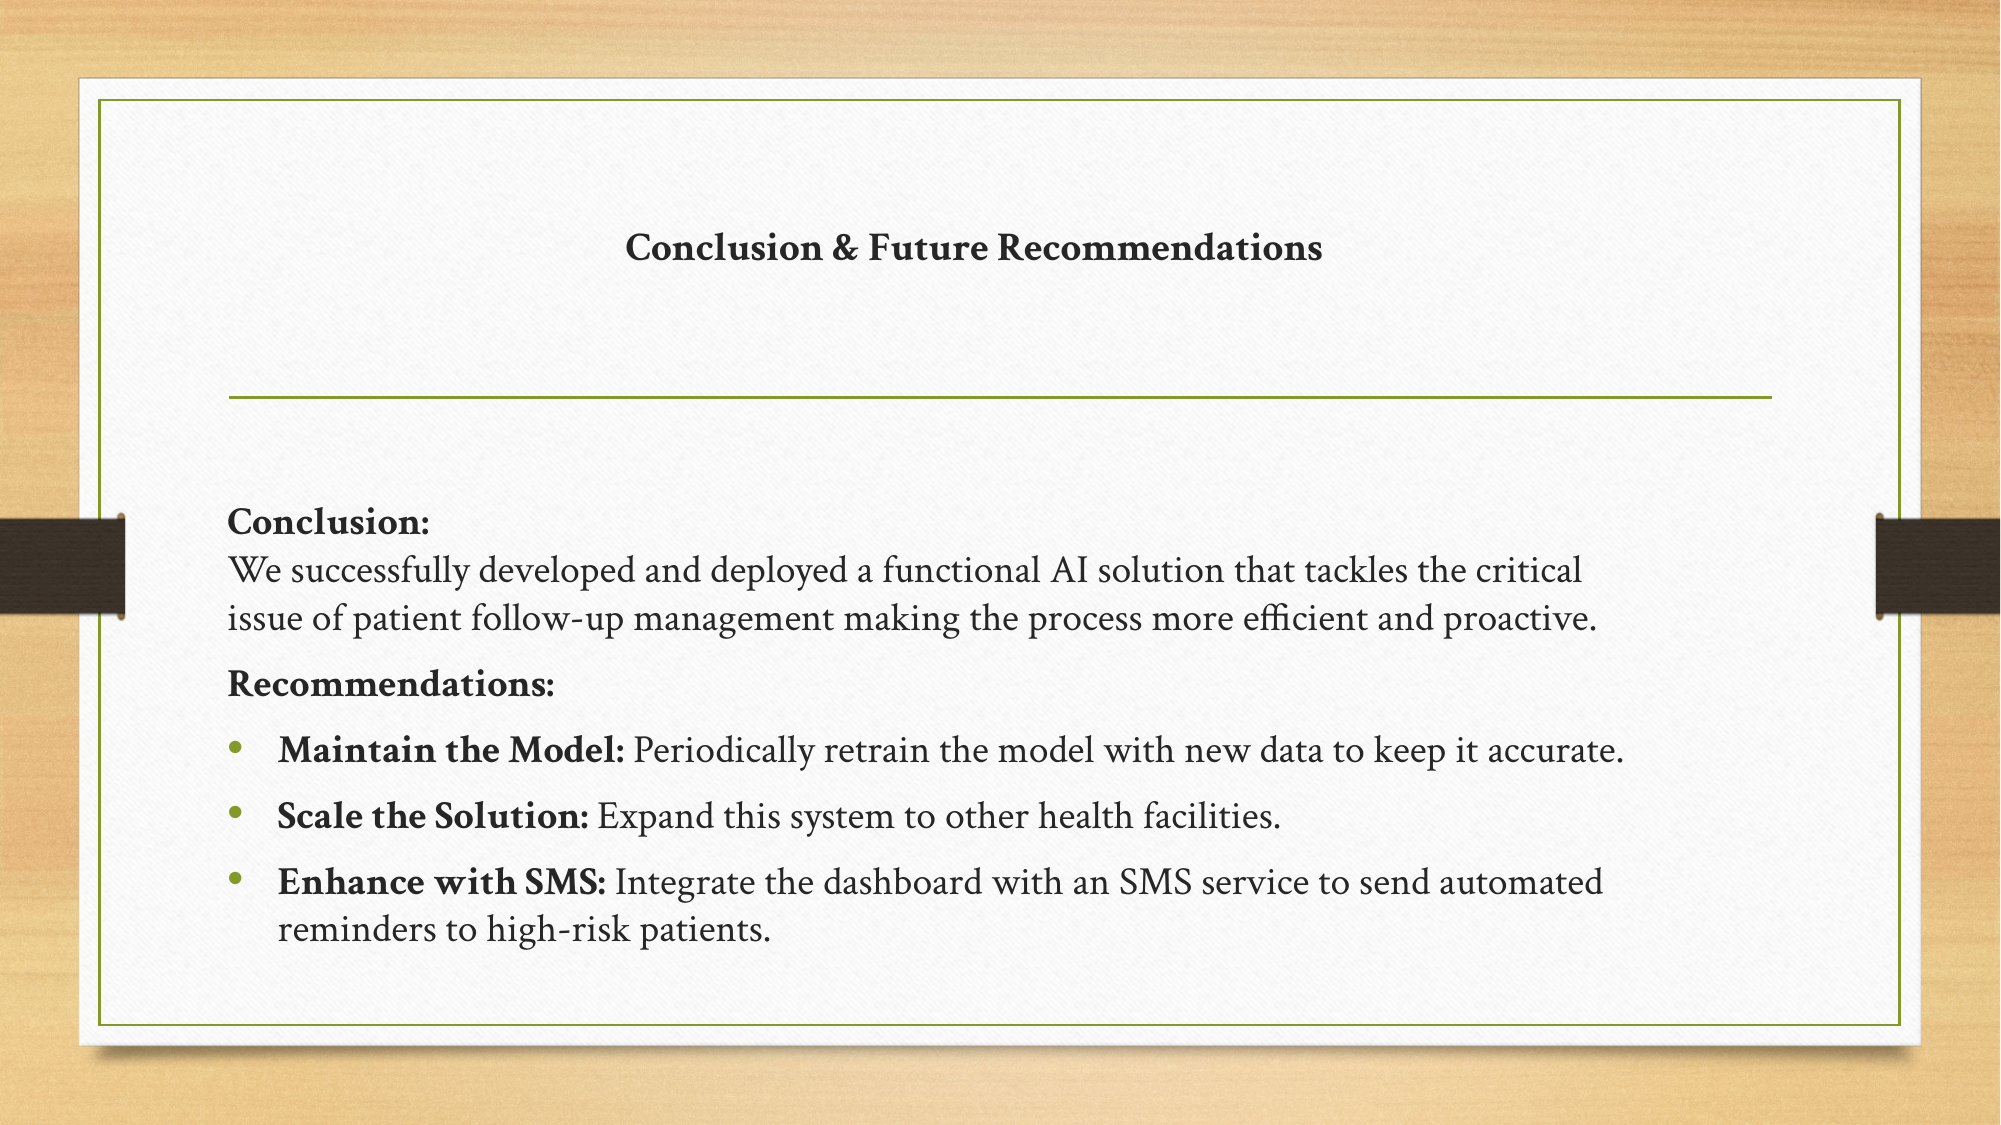

# Conclusion & Future Recommendations

Conclusion:
We successfully developed and deployed a functional AI solution that tackles the critical issue of patient follow-up management making the process more efficient and proactive.
Recommendations:
Maintain the Model: Periodically retrain the model with new data to keep it accurate.
Scale the Solution: Expand this system to other health facilities.
Enhance with SMS: Integrate the dashboard with an SMS service to send automated reminders to high-risk patients.